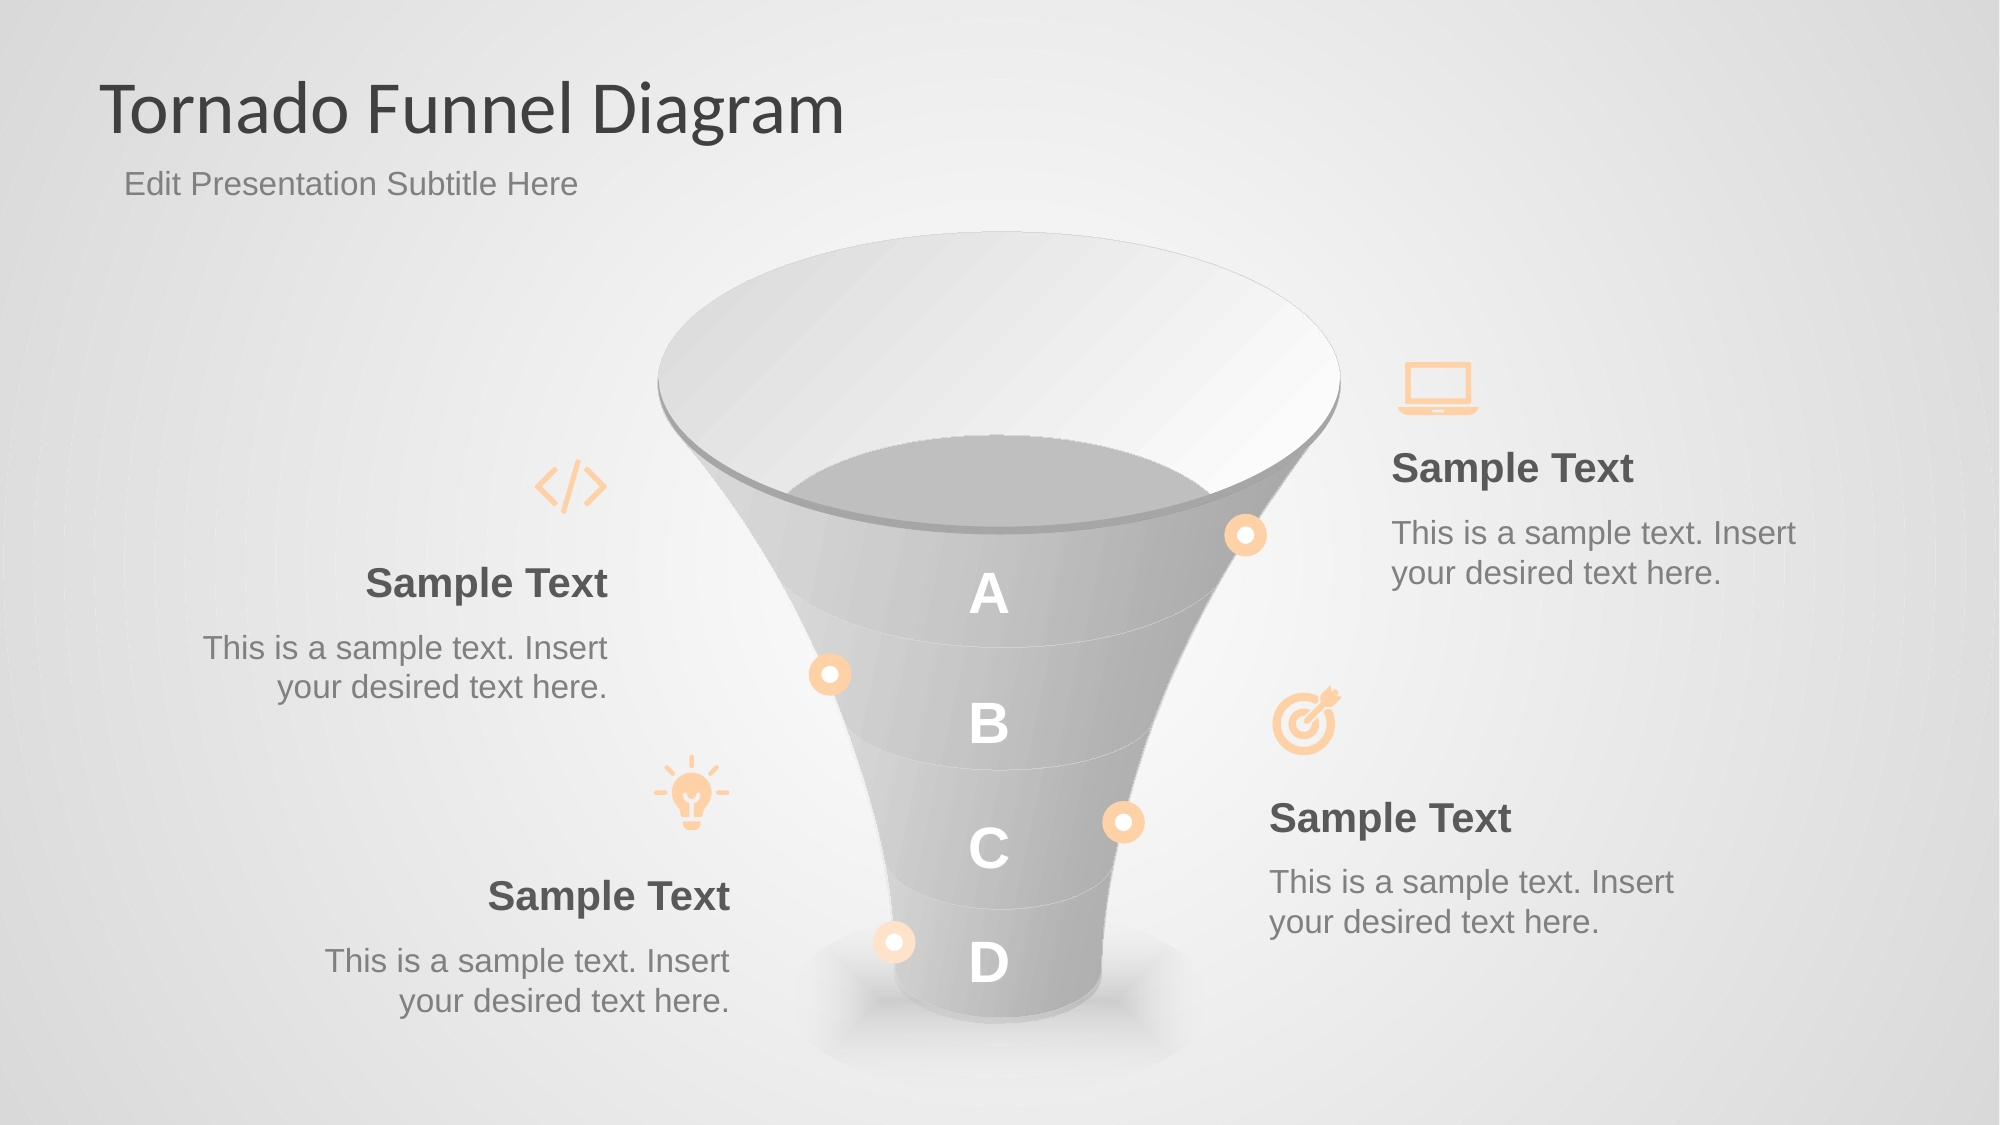

# Tornado Funnel Diagram
Edit Presentation Subtitle Here

Sample Text

This is a sample text. Insert your desired text here.

A
Sample Text
A

This is a sample text. Insert your desired text here.
B

B

Sample Text
C
C

This is a sample text. Insert your desired text here.
Sample Text

D
D

This is a sample text. Insert your desired text here.